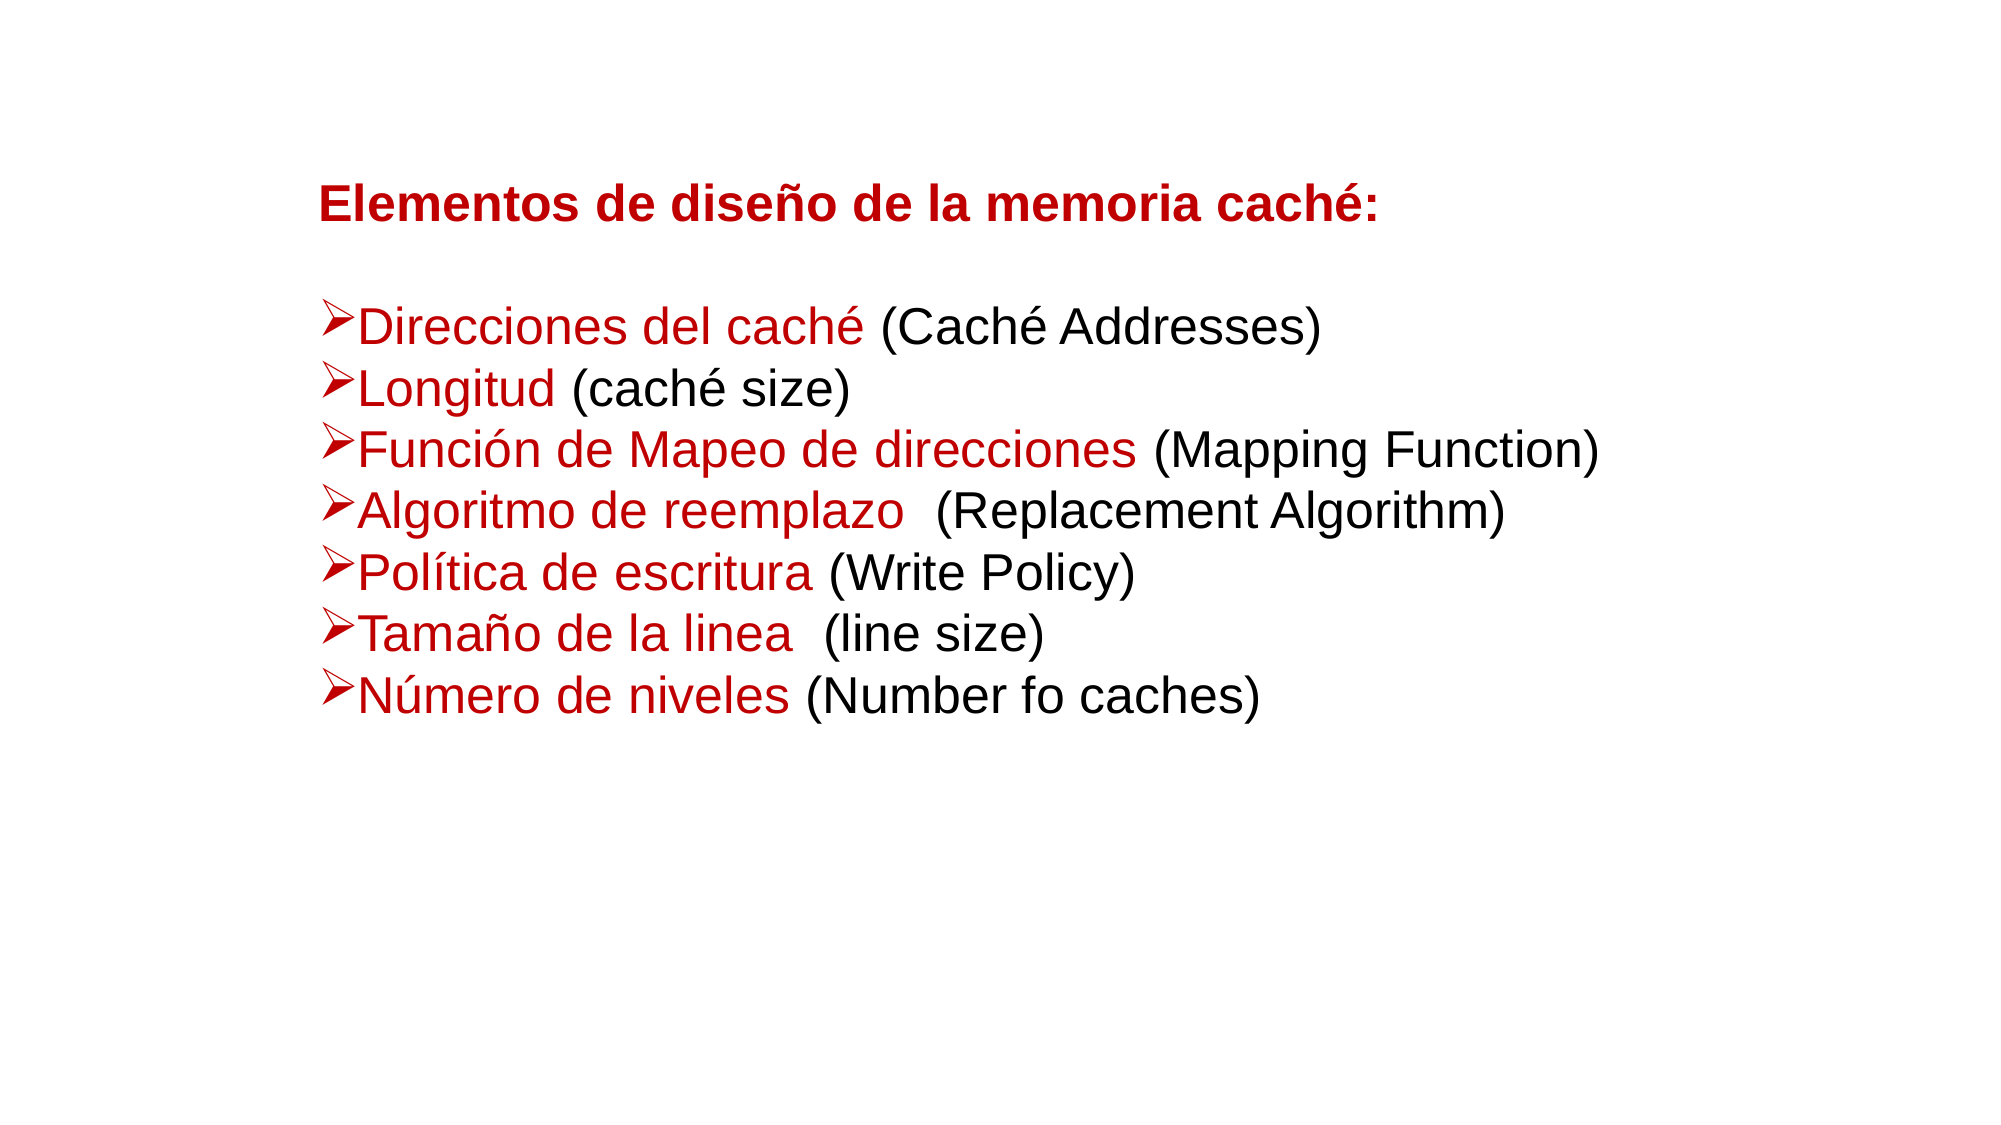

Elementos de diseño de la memoria caché:

Direcciones del caché (Caché Addresses)
Longitud (caché size)
Función de Mapeo de direcciones (Mapping Function)
Algoritmo de reemplazo  (Replacement Algorithm)
Política de escritura (Write Policy)
Tamaño de la linea  (line size)
Número de niveles (Number fo caches)